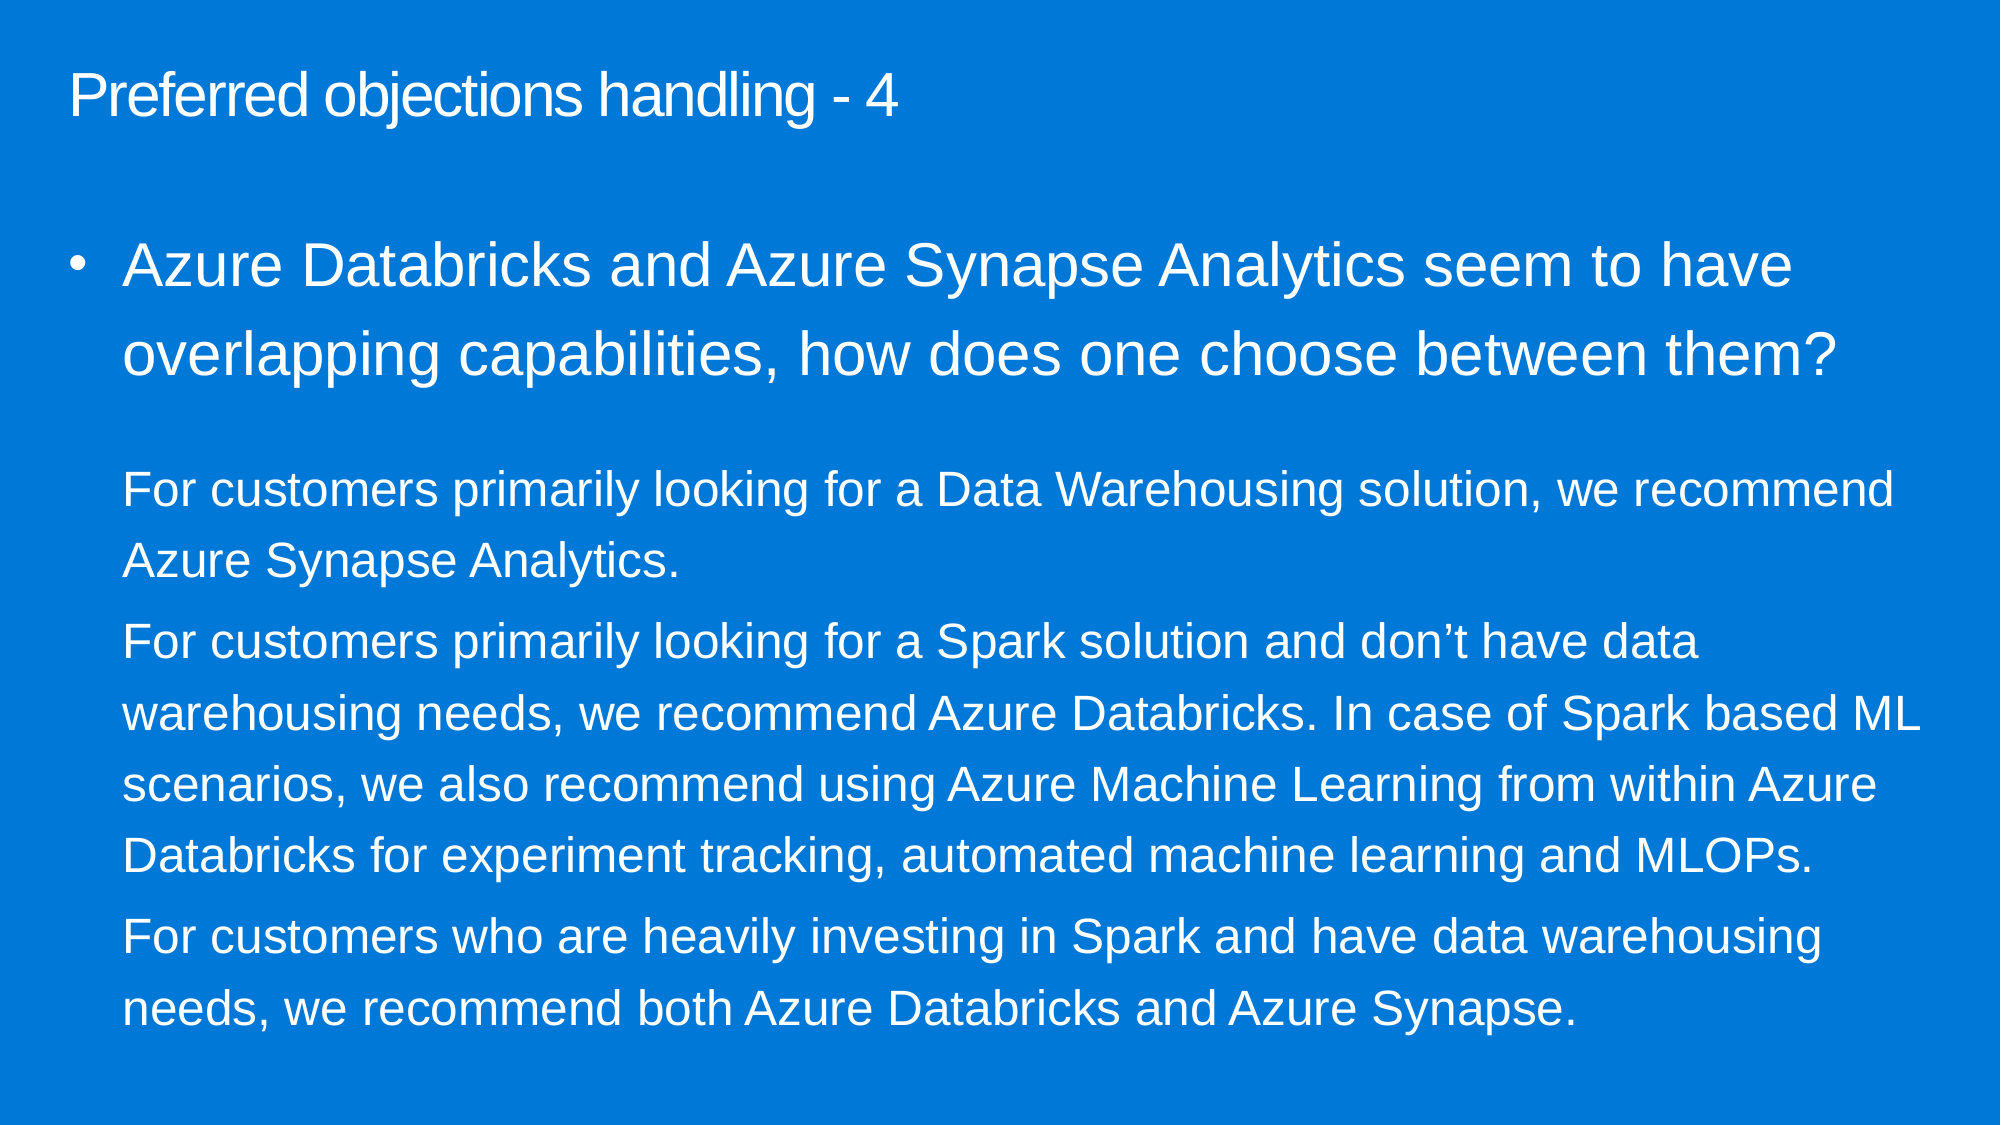

# Preferred objections handling - 4
Azure Databricks and Azure Synapse Analytics seem to have overlapping capabilities, how does one choose between them?

For customers primarily looking for a Data Warehousing solution, we recommend Azure Synapse Analytics.
For customers primarily looking for a Spark solution and don’t have data warehousing needs, we recommend Azure Databricks. In case of Spark based ML scenarios, we also recommend using Azure Machine Learning from within Azure Databricks for experiment tracking, automated machine learning and MLOPs.
For customers who are heavily investing in Spark and have data warehousing needs, we recommend both Azure Databricks and Azure Synapse.